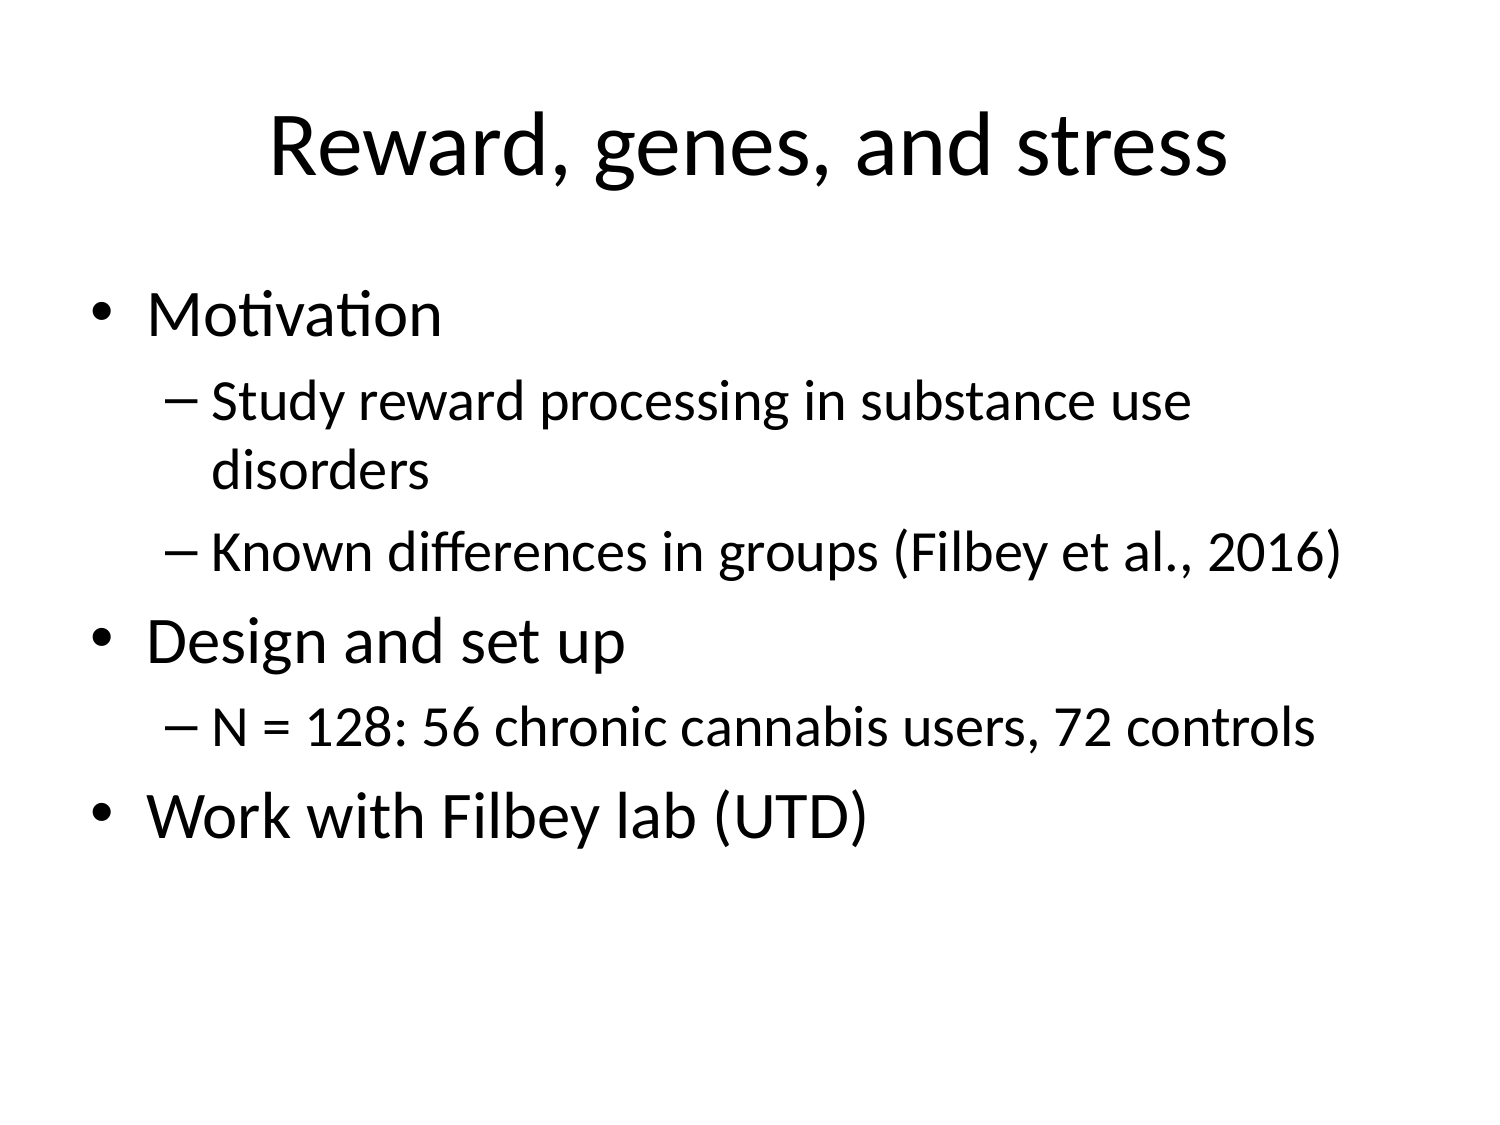

# Reward, genes, and stress
Motivation
Study reward processing in substance use disorders
Known differences in groups (Filbey et al., 2016)
Design and set up
N = 128: 56 chronic cannabis users, 72 controls
Work with Filbey lab (UTD)